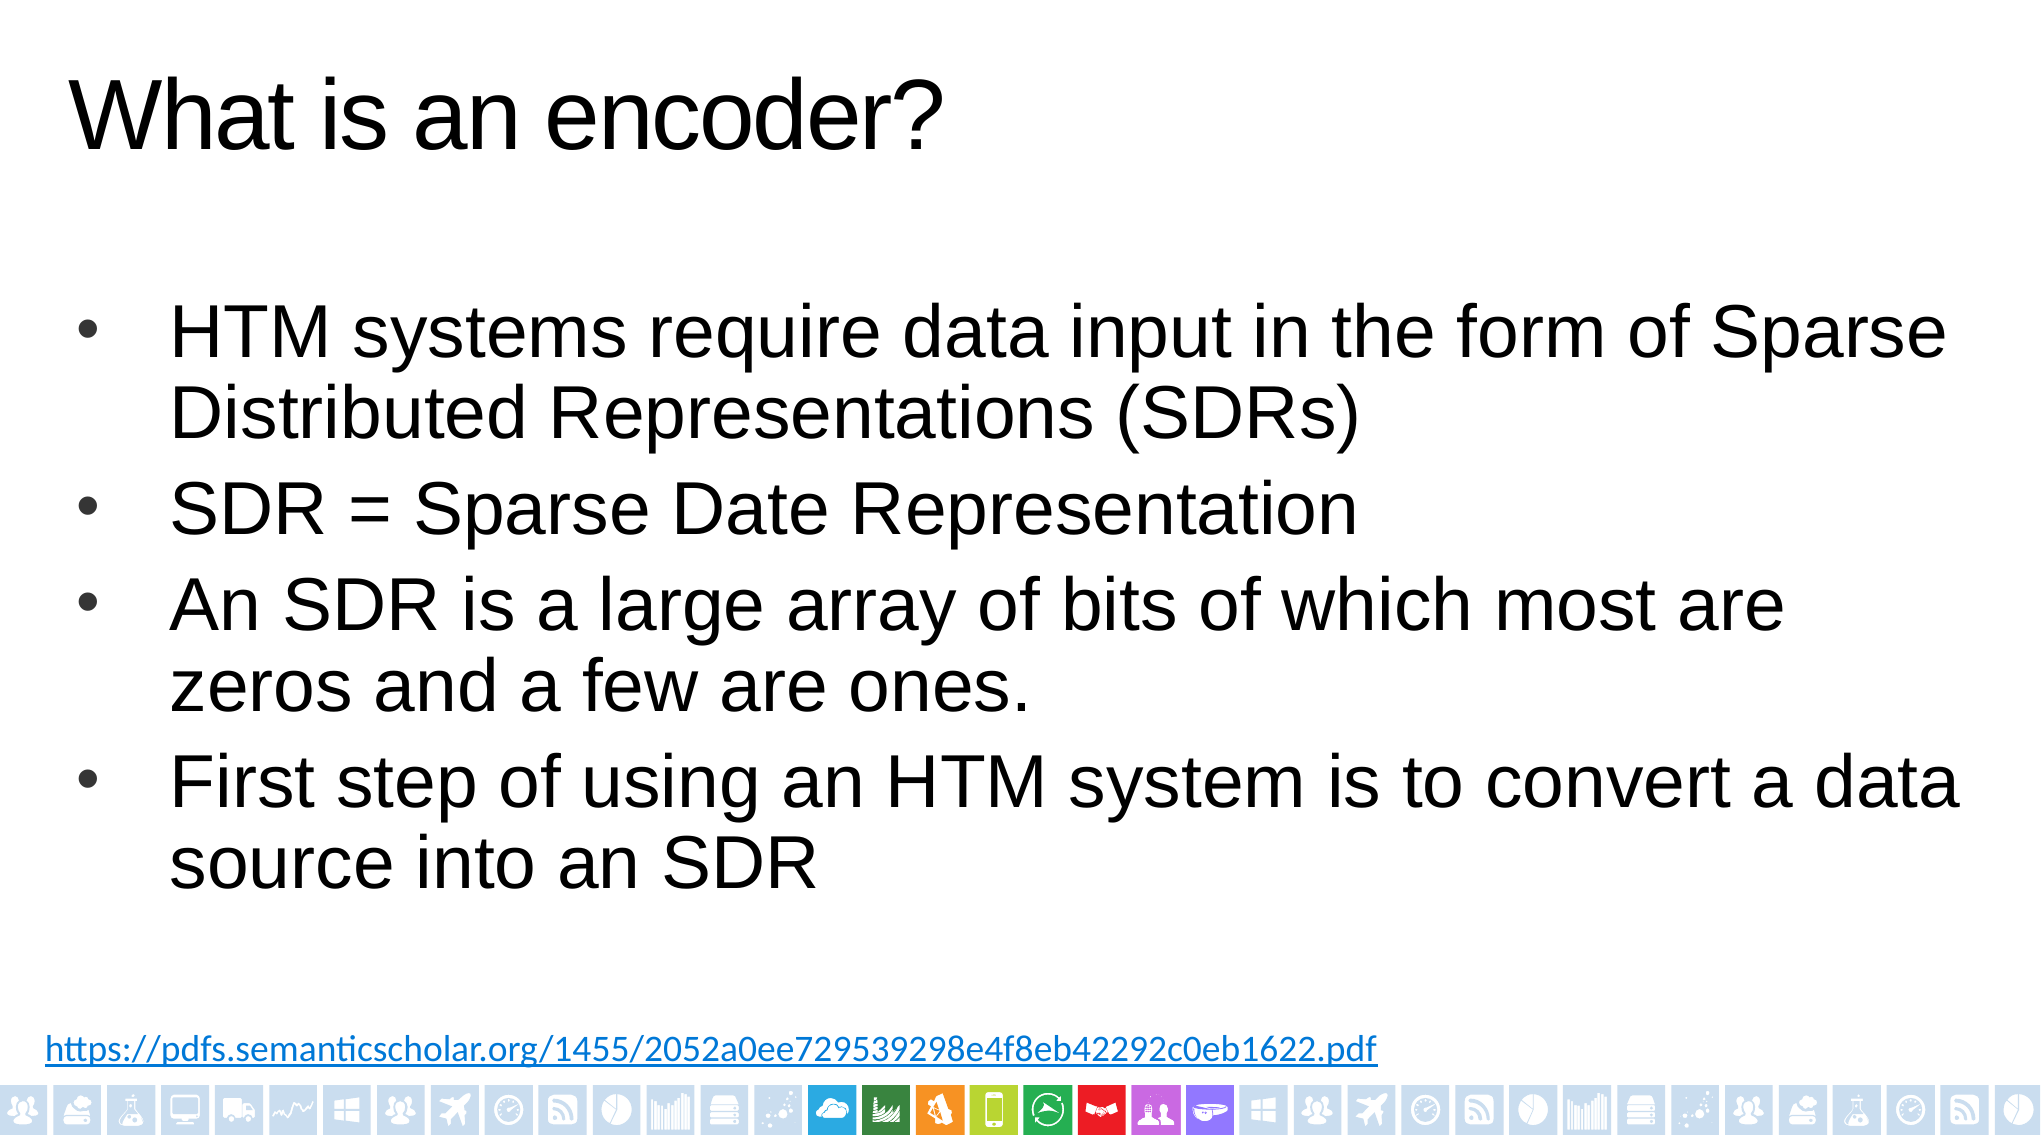

# What is an encoder?
HTM systems require data input in the form of Sparse Distributed Representations (SDRs)
SDR = Sparse Date Representation
An SDR is a large array of bits of which most are zeros and a few are ones.
First step of using an HTM system is to convert a data source into an SDR
https://pdfs.semanticscholar.org/1455/2052a0ee729539298e4f8eb42292c0eb1622.pdf